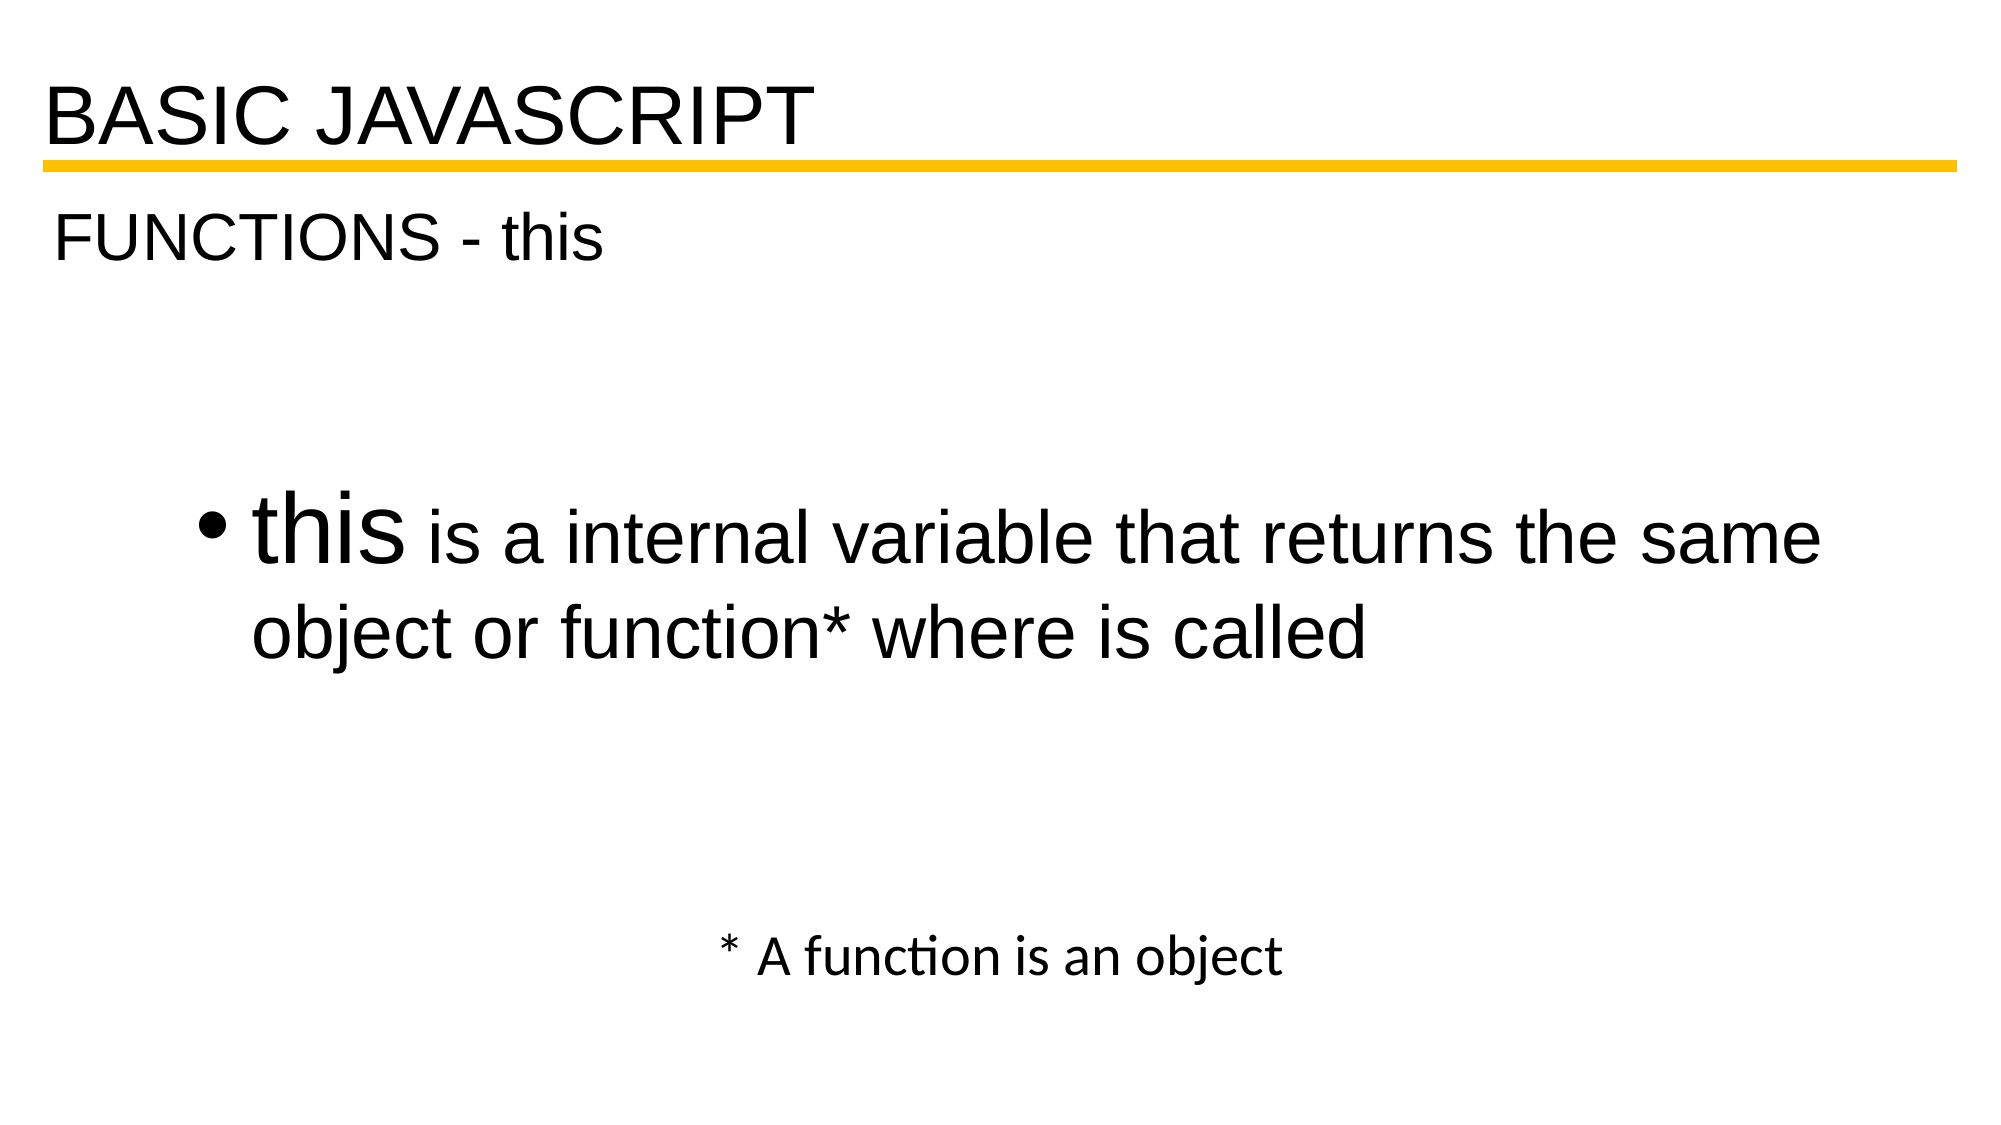

)
(
BASIC JAVASCRIPT
FUNCTIONS - this
this is a internal variable that returns the same
object or function* where is called
* A function is an object